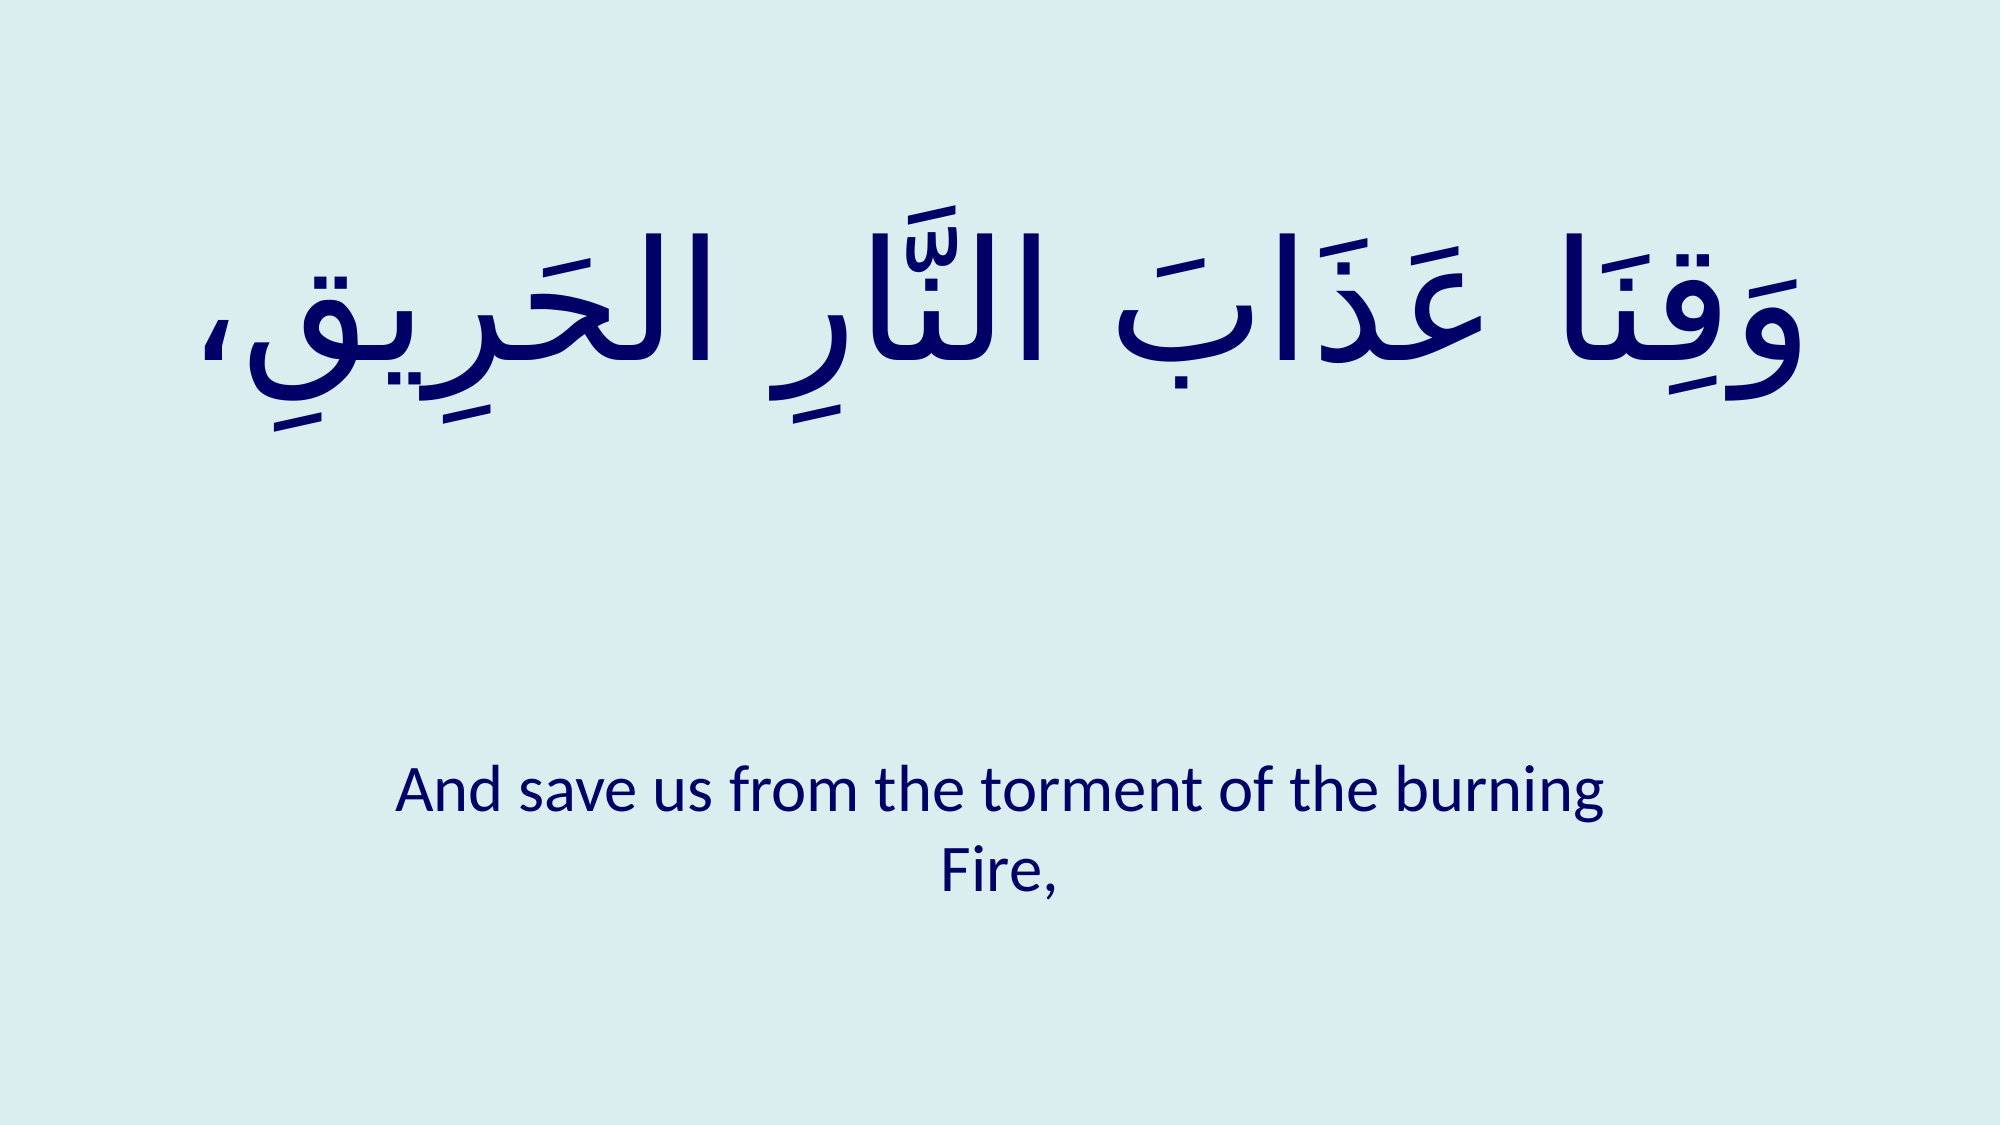

# وَقِنَا عَذَابَ النَّارِ الحَرِيقِ،
And save us from the torment of the burning Fire,